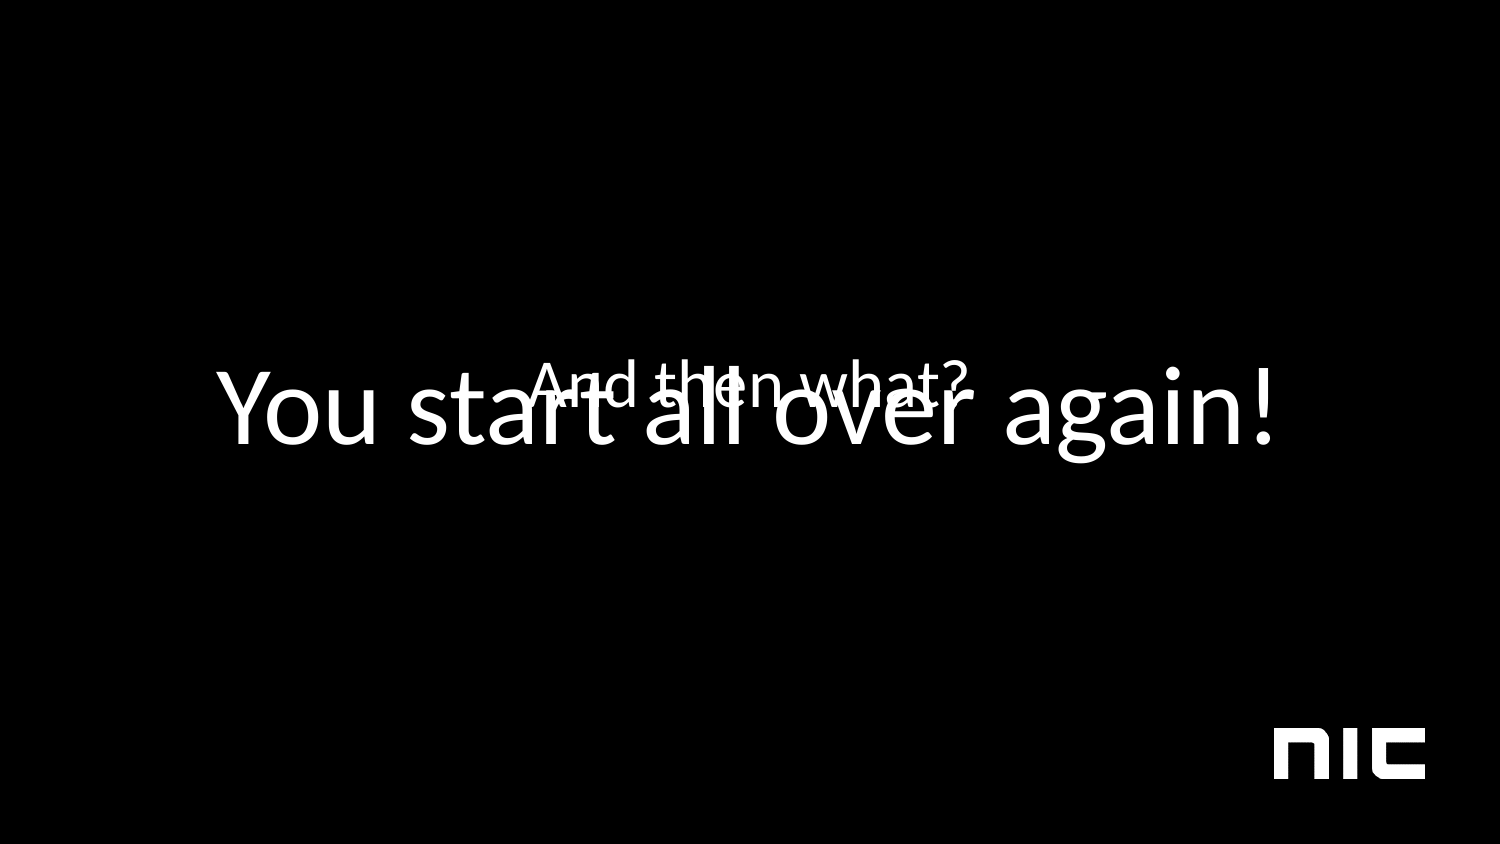

# And then what?
You start all over again!